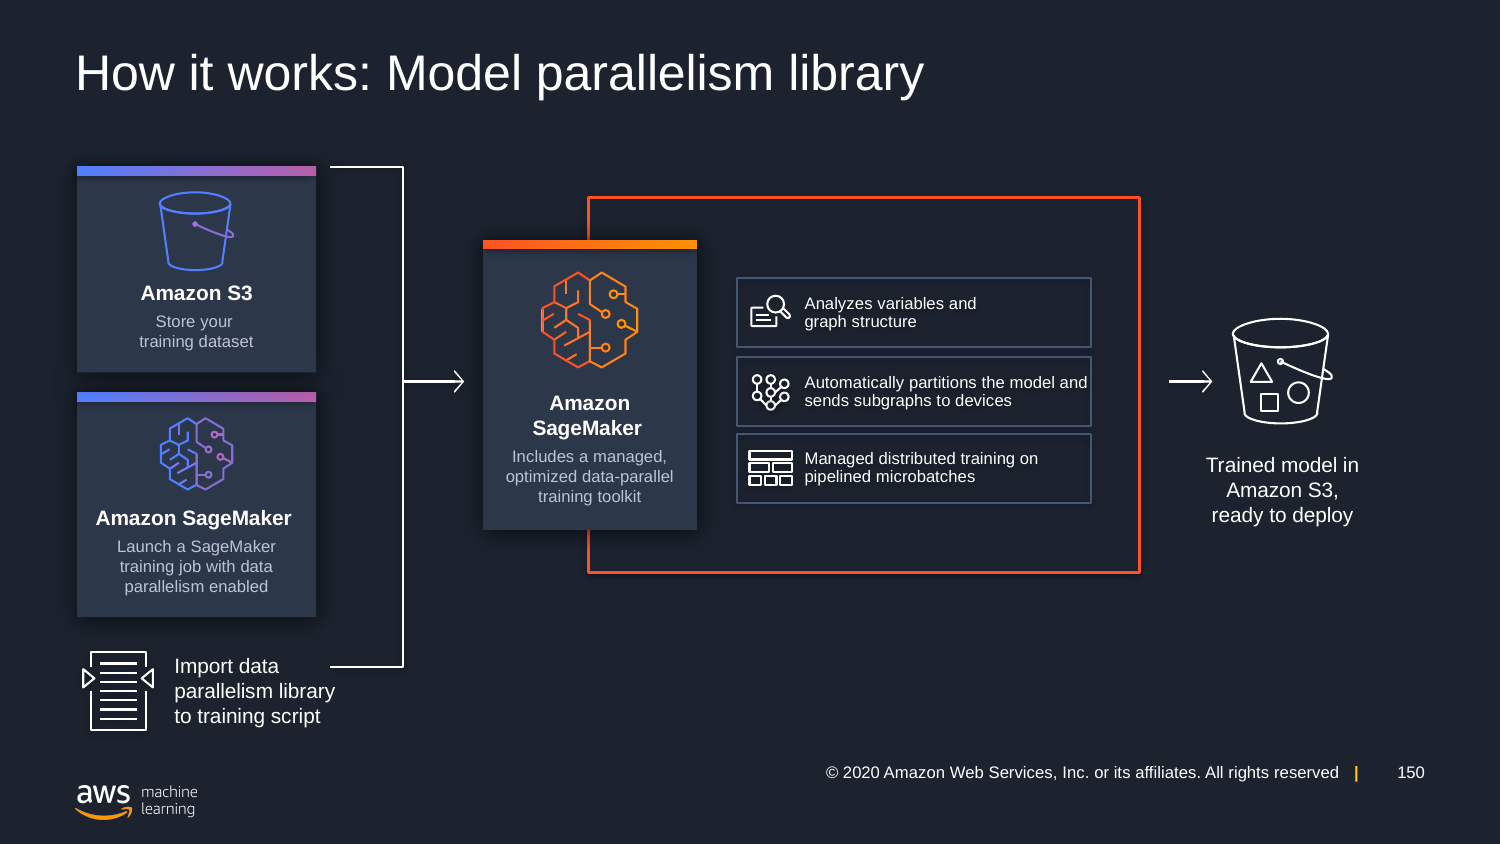

# How it works: Model parallelism library

Amazon S3
Store your
training dataset

Analyzes variables and
graph structure

Automatically partitions the model and sends subgraphs to devices

Amazon SageMaker
Includes a managed, optimized data-parallel training toolkit

Amazon SageMaker
Launch a SageMaker training job with data parallelism enabled

Managed distributed training on pipelined microbatches
Trained model in Amazon S3, ready to deploy

Import data parallelism library to training script